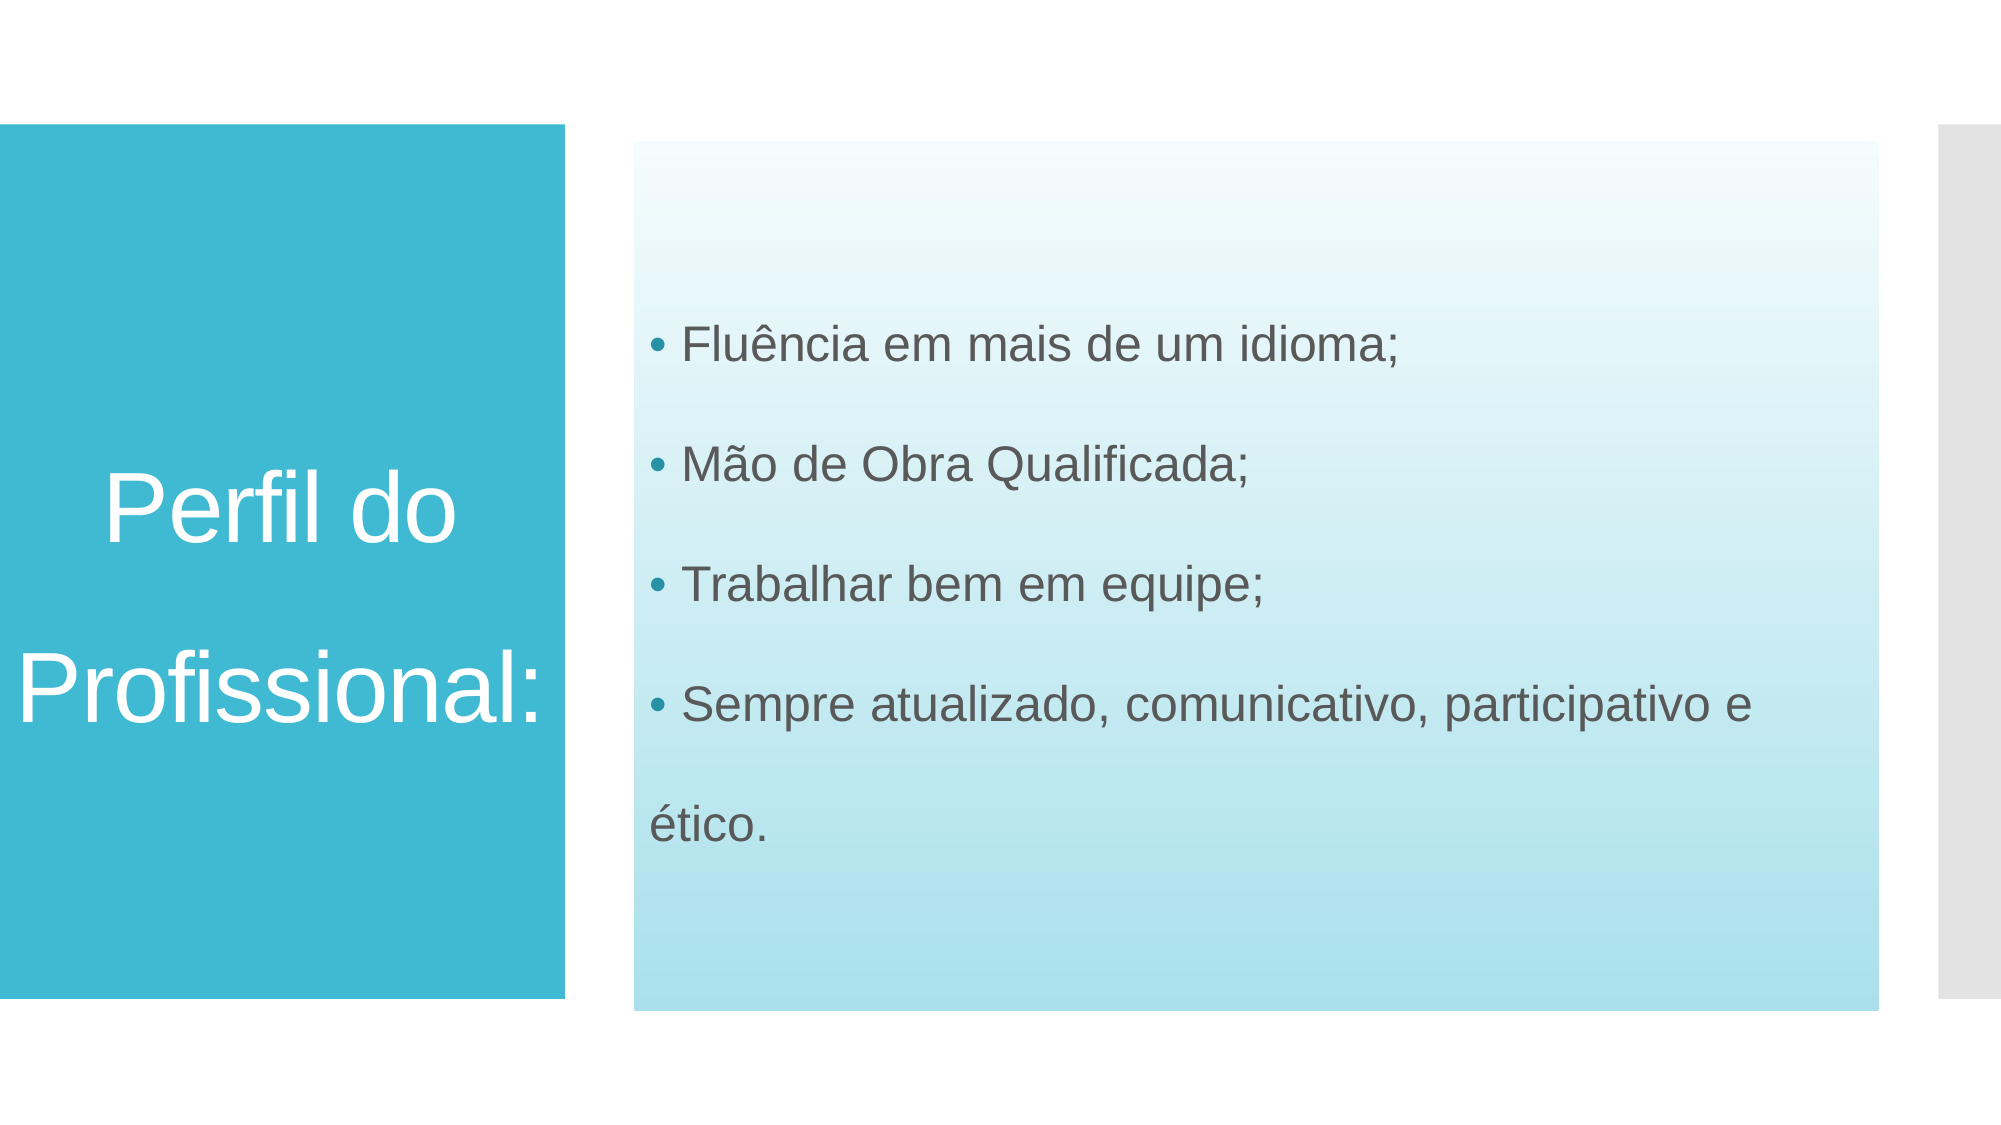

# Perfil do Profissional:
• Fluência em mais de um idioma;
• Mão de Obra Qualificada;
• Trabalhar bem em equipe;
• Sempre atualizado, comunicativo, participativo e ético.